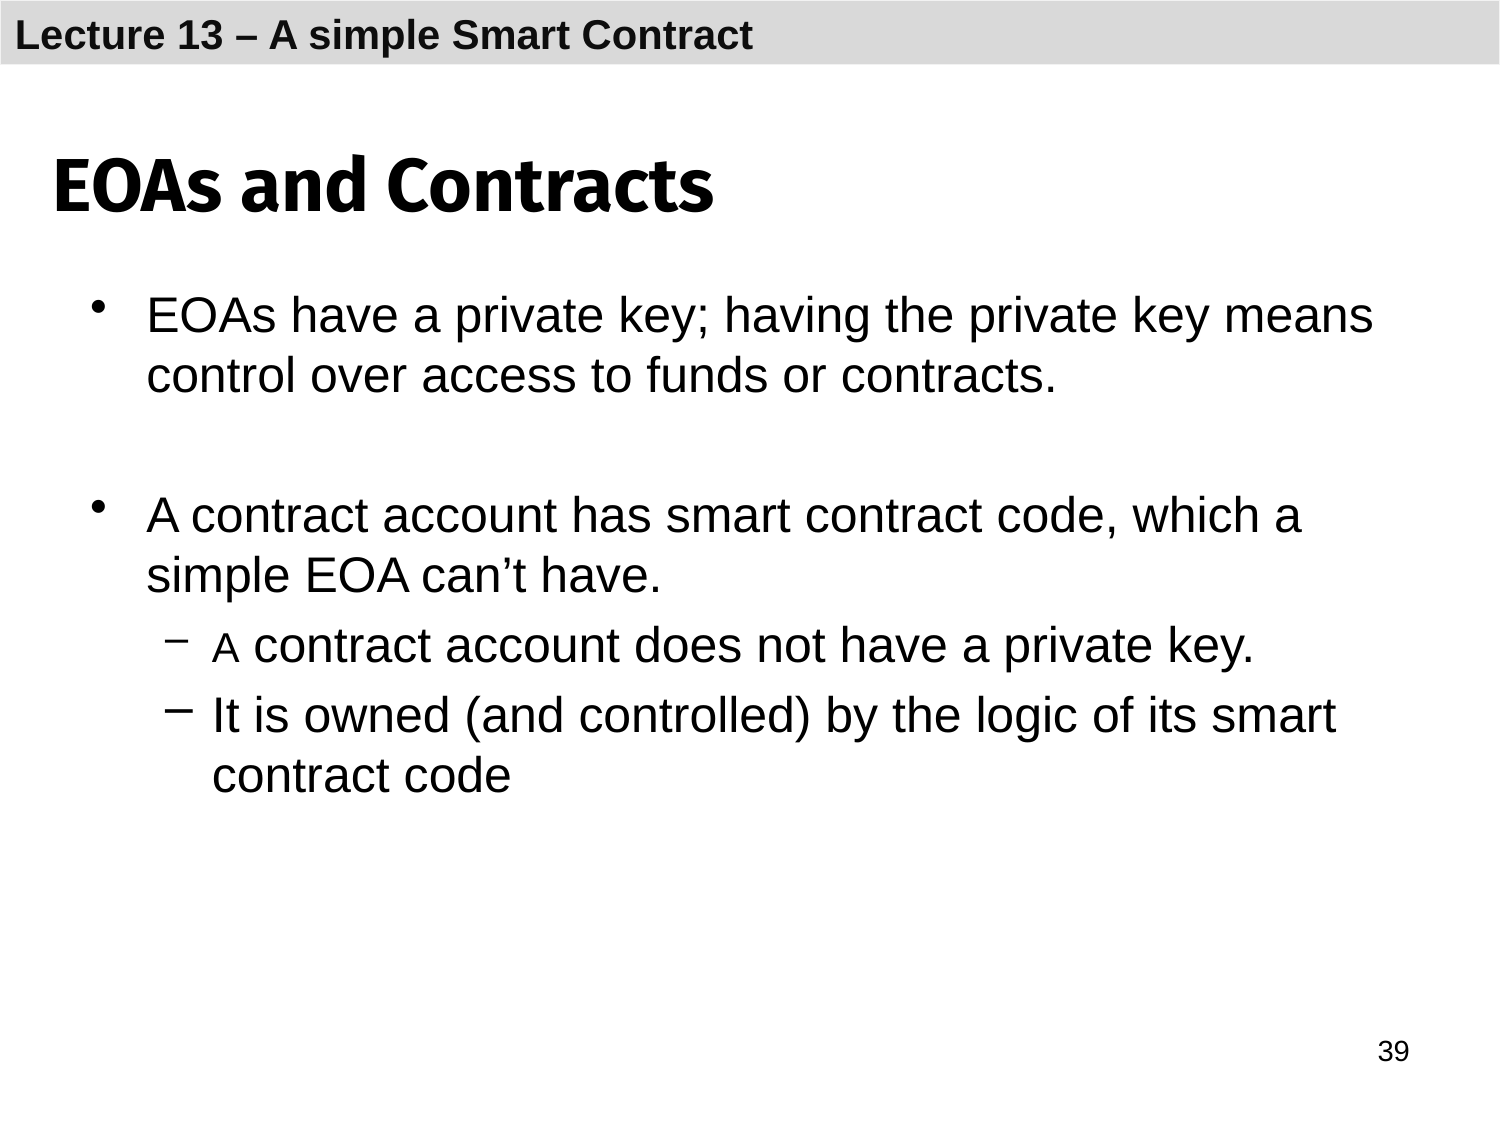

# EOAs and Contracts
EOAs have a private key; having the private key means control over access to funds or contracts.

A contract account has smart contract code, which a simple EOA can’t have.
A contract account does not have a private key.
It is owned (and controlled) by the logic of its smart contract code

39